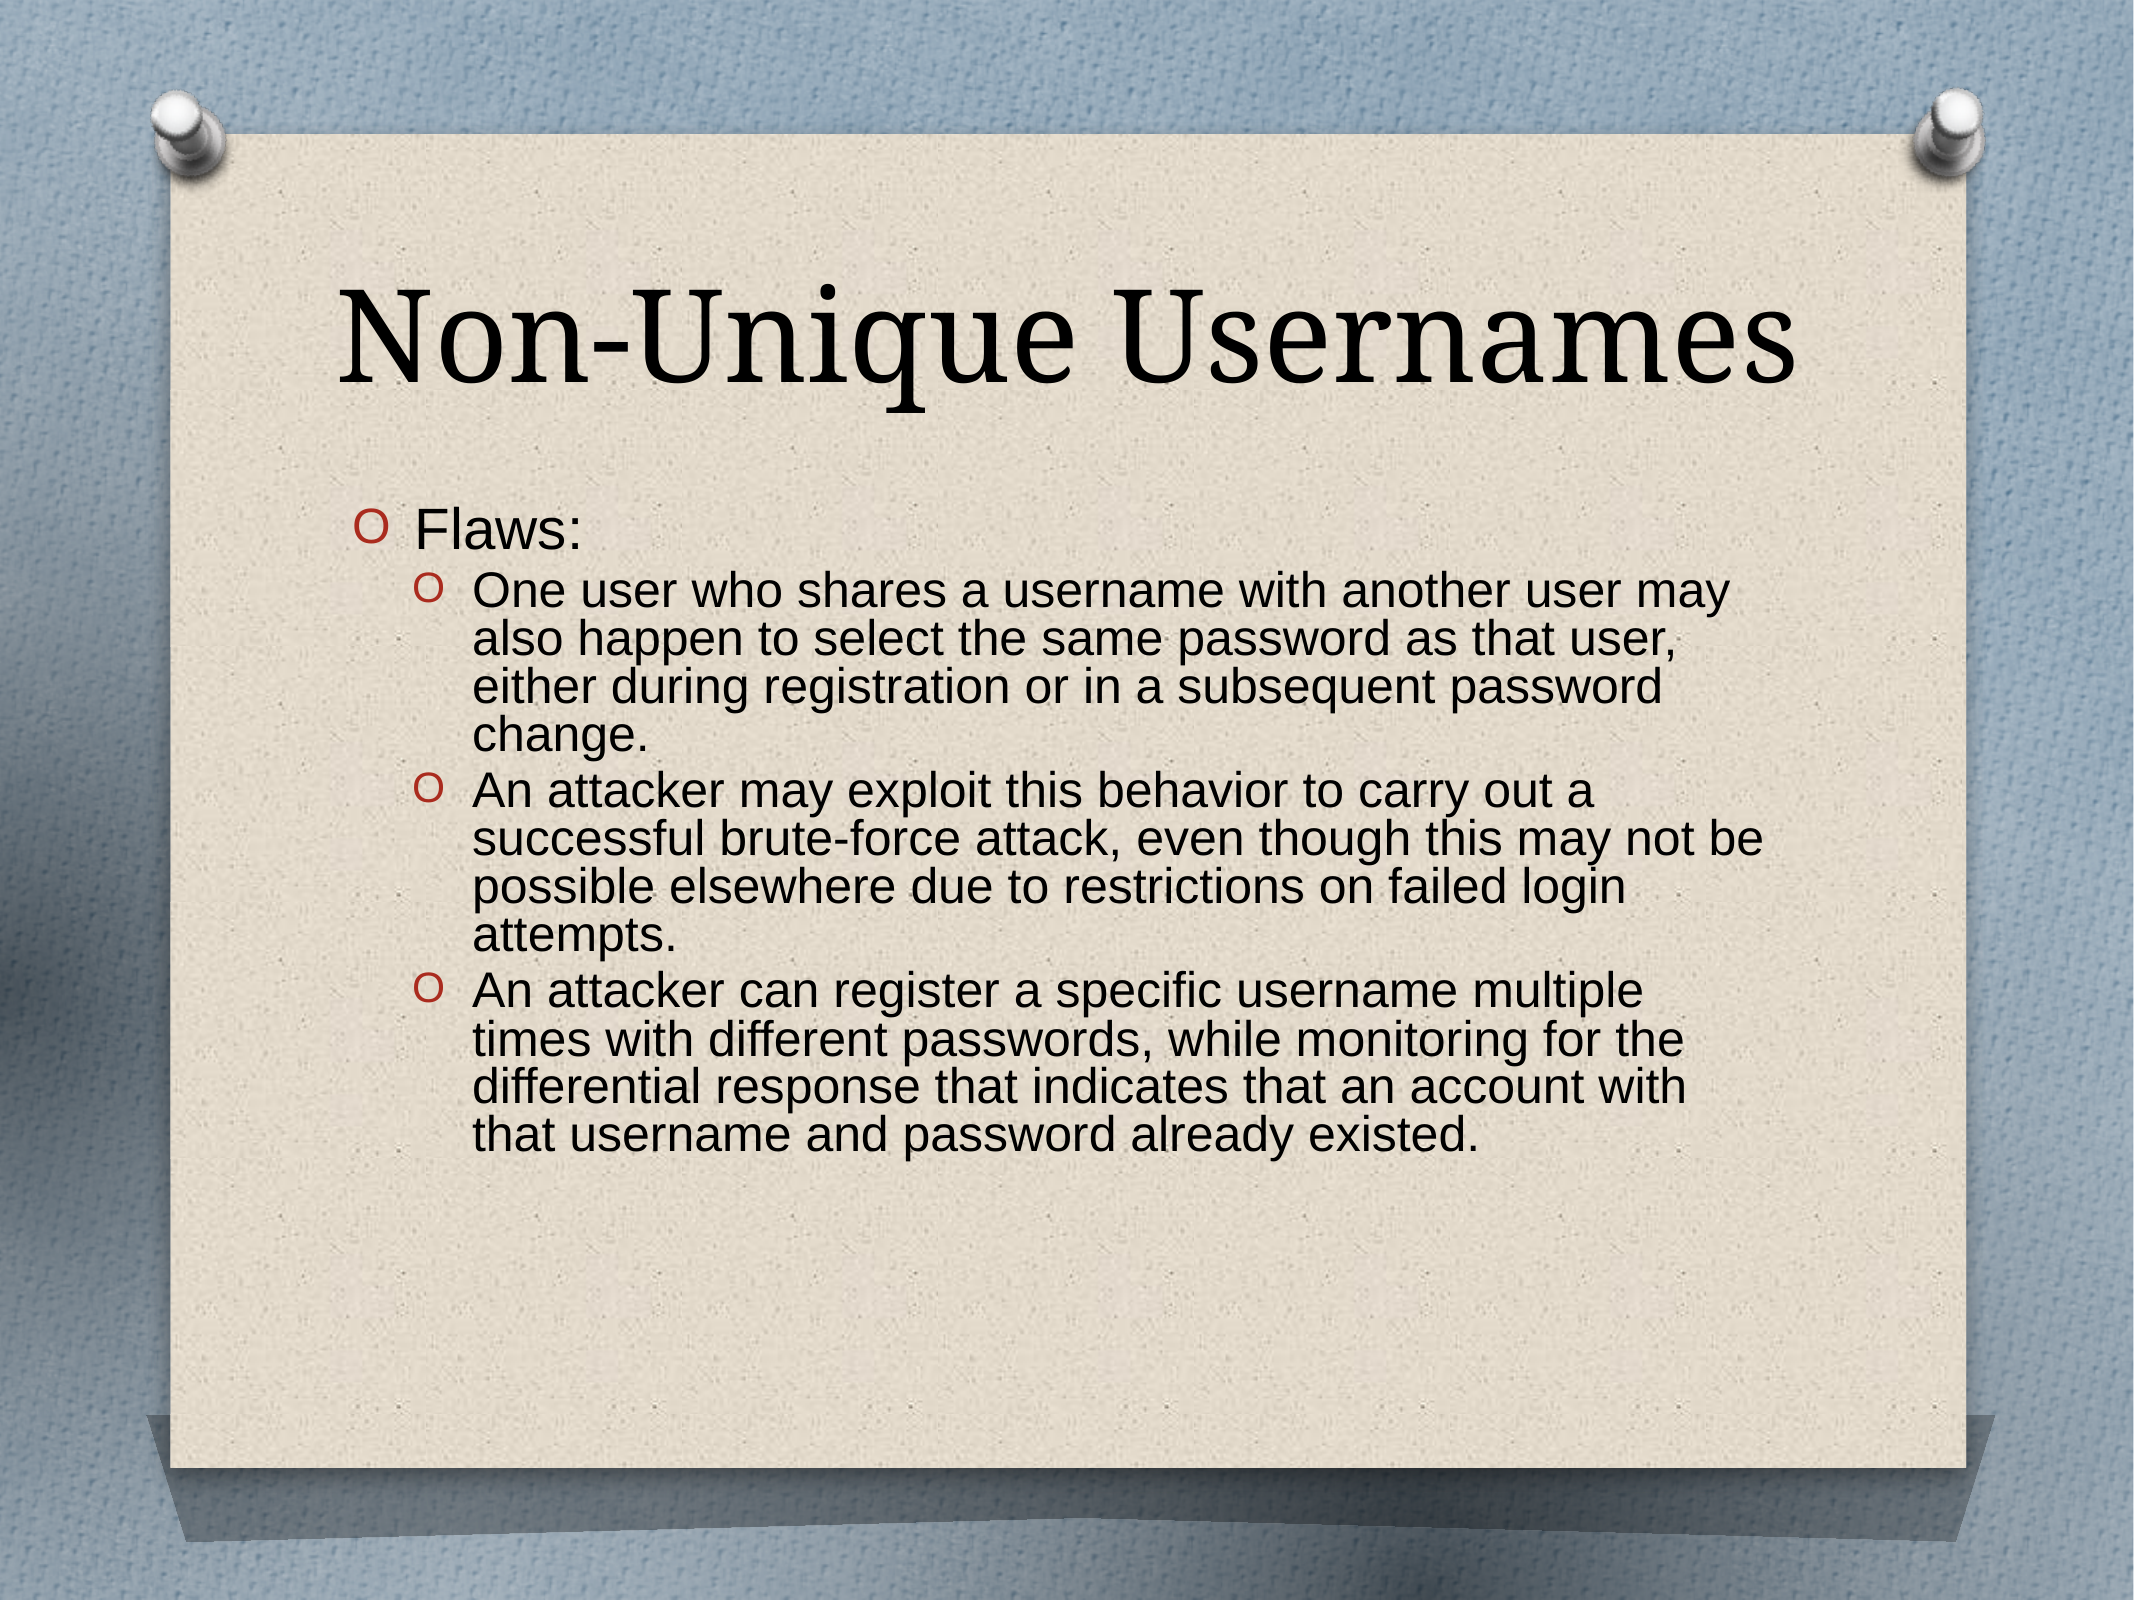

# Non-Unique Usernames
Flaws:
One user who shares a username with another user may also happen to select the same password as that user, either during registration or in a subsequent password change.
An attacker may exploit this behavior to carry out a successful brute-force attack, even though this may not be possible elsewhere due to restrictions on failed login attempts.
An attacker can register a specific username multiple times with different passwords, while monitoring for the differential response that indicates that an account with that username and password already existed.